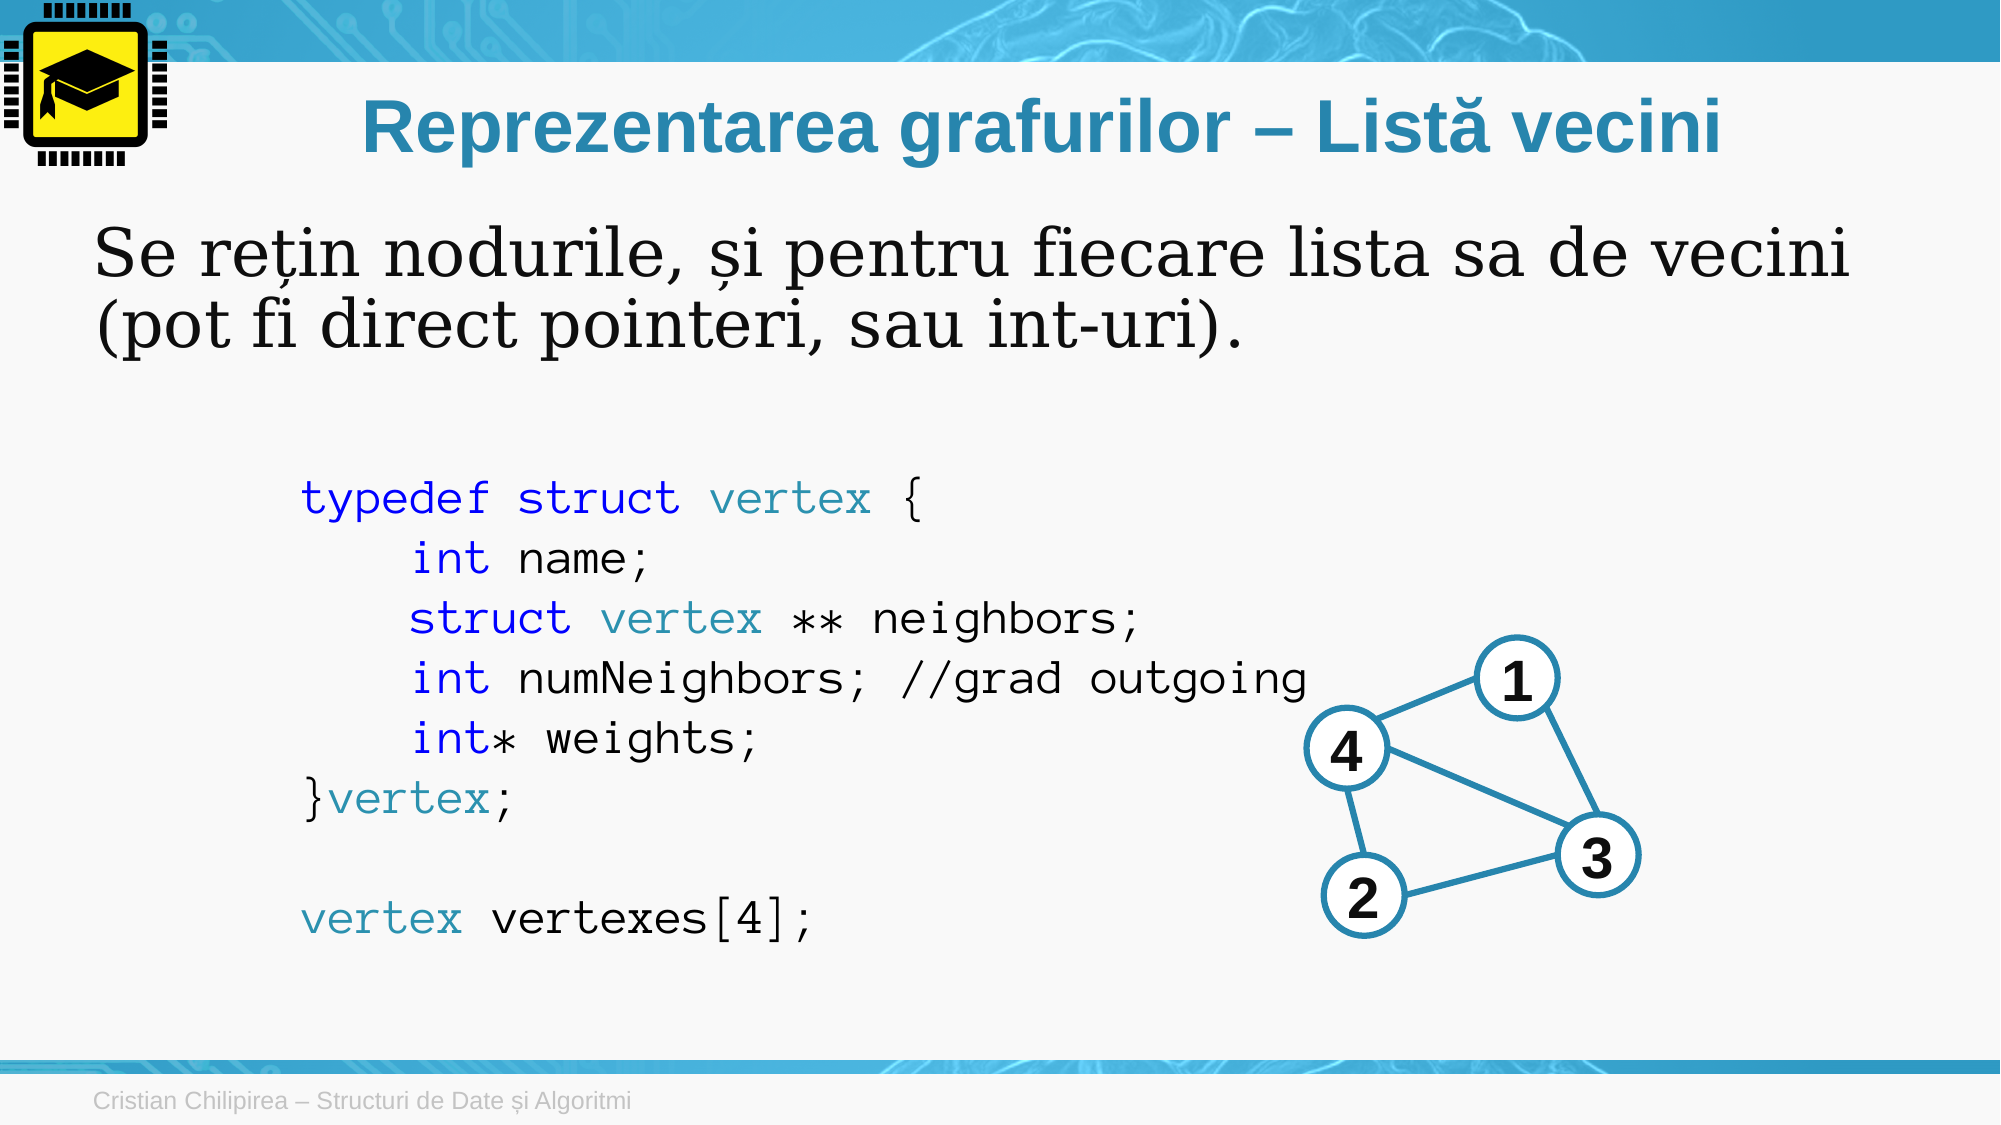

# Reprezentarea grafurilor – Listă vecini
Se rețin nodurile, și pentru fiecare lista sa de vecini (pot fi direct pointeri, sau int-uri).

typedef struct vertex {
    int name;
    struct vertex ** neighbors;
    int numNeighbors; //grad outgoing
    int* weights;
}vertex;

vertex vertexes[4];
1
4
3
2
Cristian Chilipirea – Structuri de Date și Algoritmi